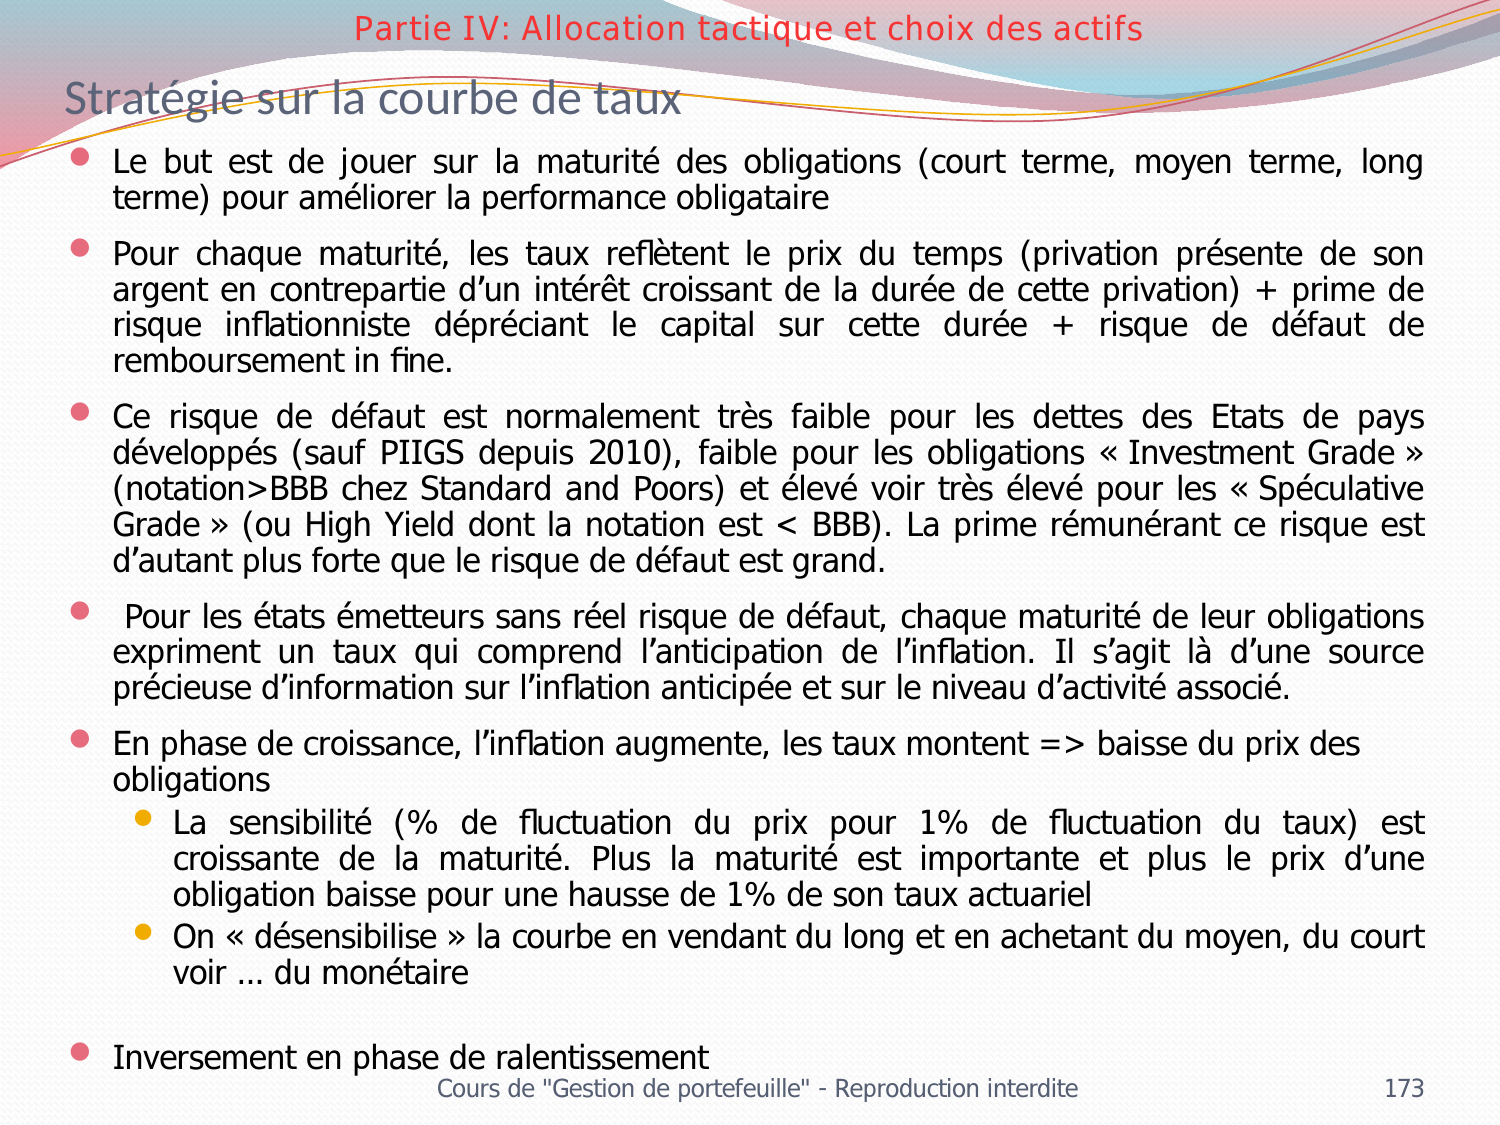

Partie IV: Allocation tactique et choix des actifs
# Stratégie sur la courbe de taux
Le but est de jouer sur la maturité des obligations (court terme, moyen terme, long terme) pour améliorer la performance obligataire

Pour chaque maturité, les taux reflètent le prix du temps (privation présente de son argent en contrepartie d’un intérêt croissant de la durée de cette privation) + prime de risque inflationniste dépréciant le capital sur cette durée + risque de défaut de remboursement in fine.

Ce risque de défaut est normalement très faible pour les dettes des Etats de pays développés (sauf PIIGS depuis 2010), faible pour les obligations « Investment Grade » (notation>BBB chez Standard and Poors) et élevé voir très élevé pour les « Spéculative Grade » (ou High Yield dont la notation est < BBB). La prime rémunérant ce risque est d’autant plus forte que le risque de défaut est grand.

 Pour les états émetteurs sans réel risque de défaut, chaque maturité de leur obligations expriment un taux qui comprend l’anticipation de l’inflation. Il s’agit là d’une source précieuse d’information sur l’inflation anticipée et sur le niveau d’activité associé.

En phase de croissance, l’inflation augmente, les taux montent => baisse du prix des obligations
La sensibilité (% de fluctuation du prix pour 1% de fluctuation du taux) est croissante de la maturité. Plus la maturité est importante et plus le prix d’une obligation baisse pour une hausse de 1% de son taux actuariel
On « désensibilise » la courbe en vendant du long et en achetant du moyen, du court voir … du monétaire

Inversement en phase de ralentissement

Cours de "Gestion de portefeuille" - Reproduction interdite
173